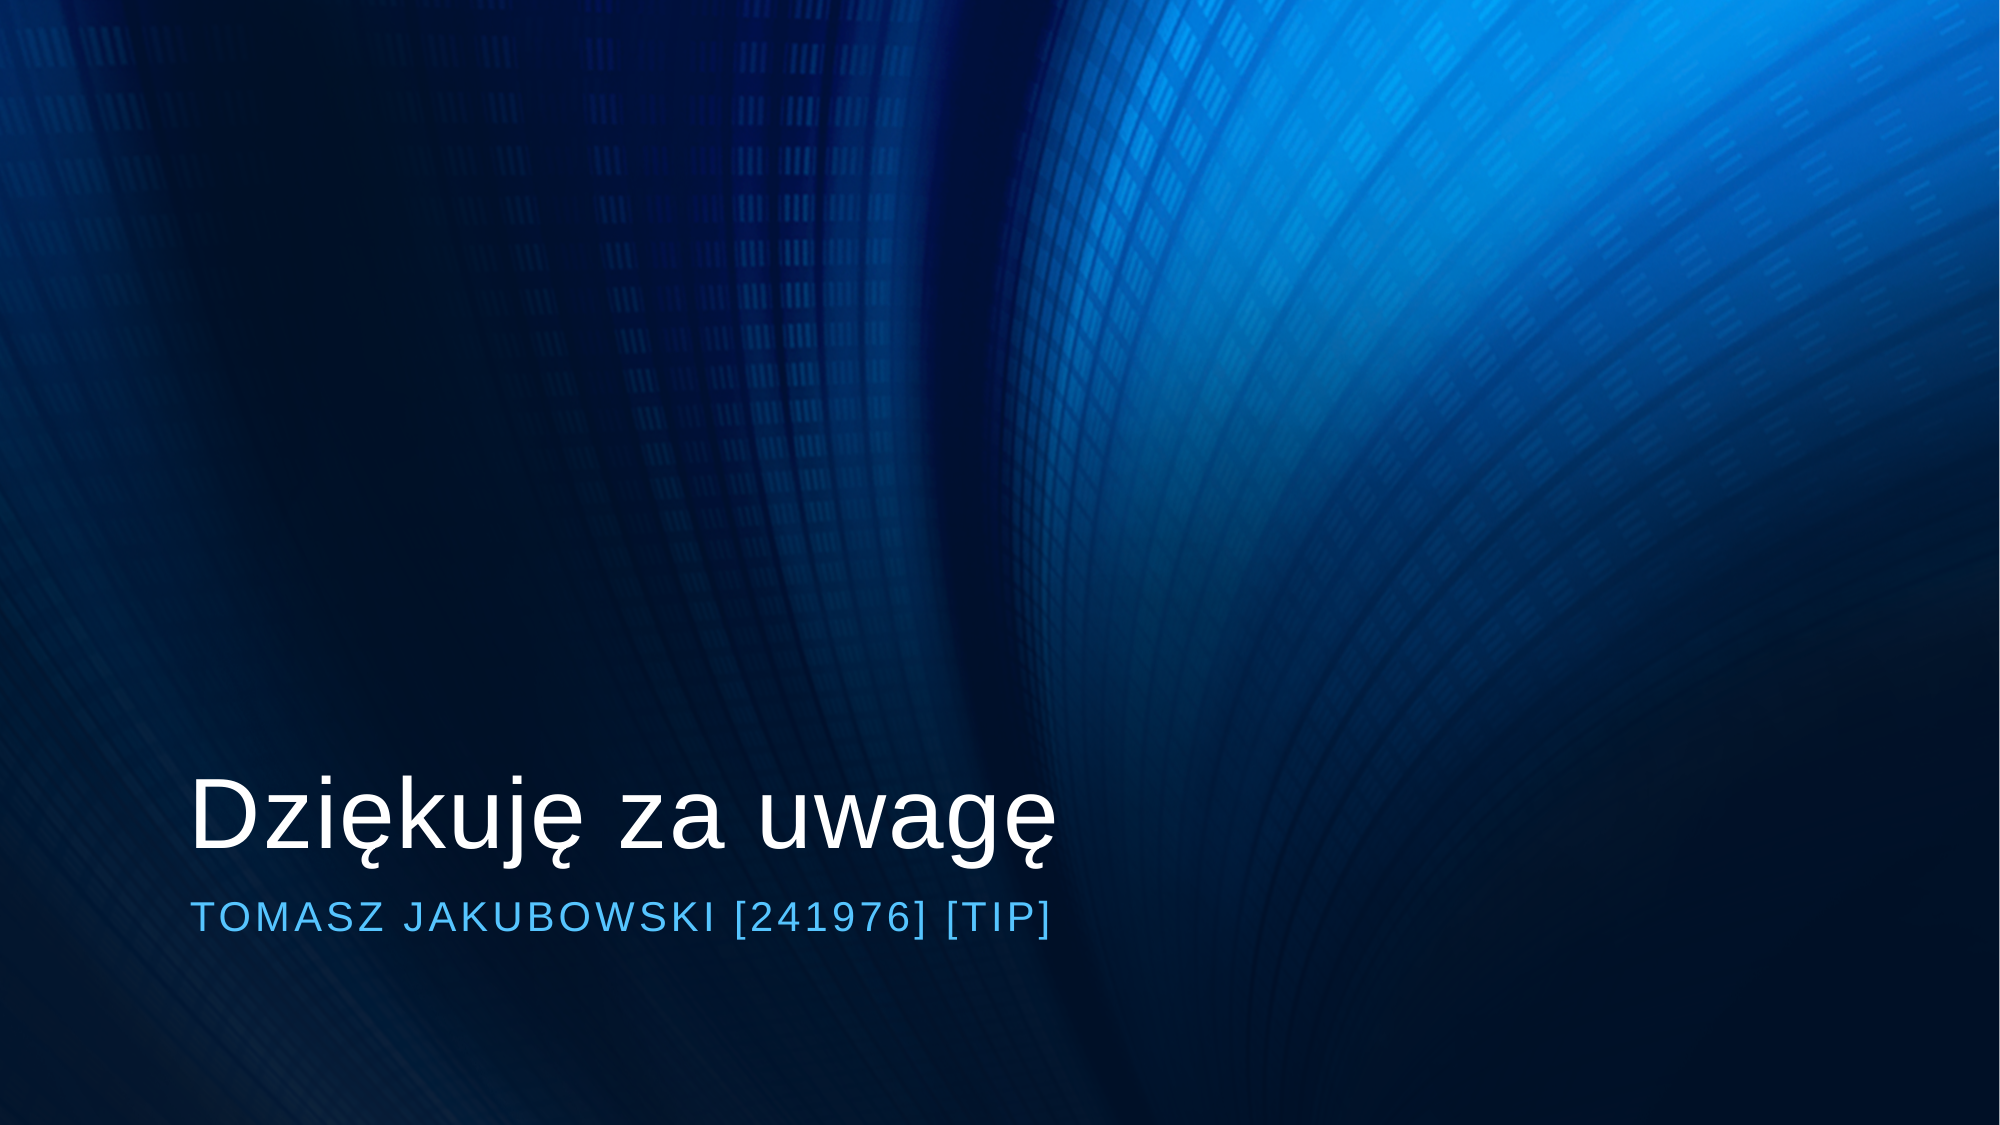

# Dziękuję za uwagę
Tomasz jakubowski [241976] [tip]